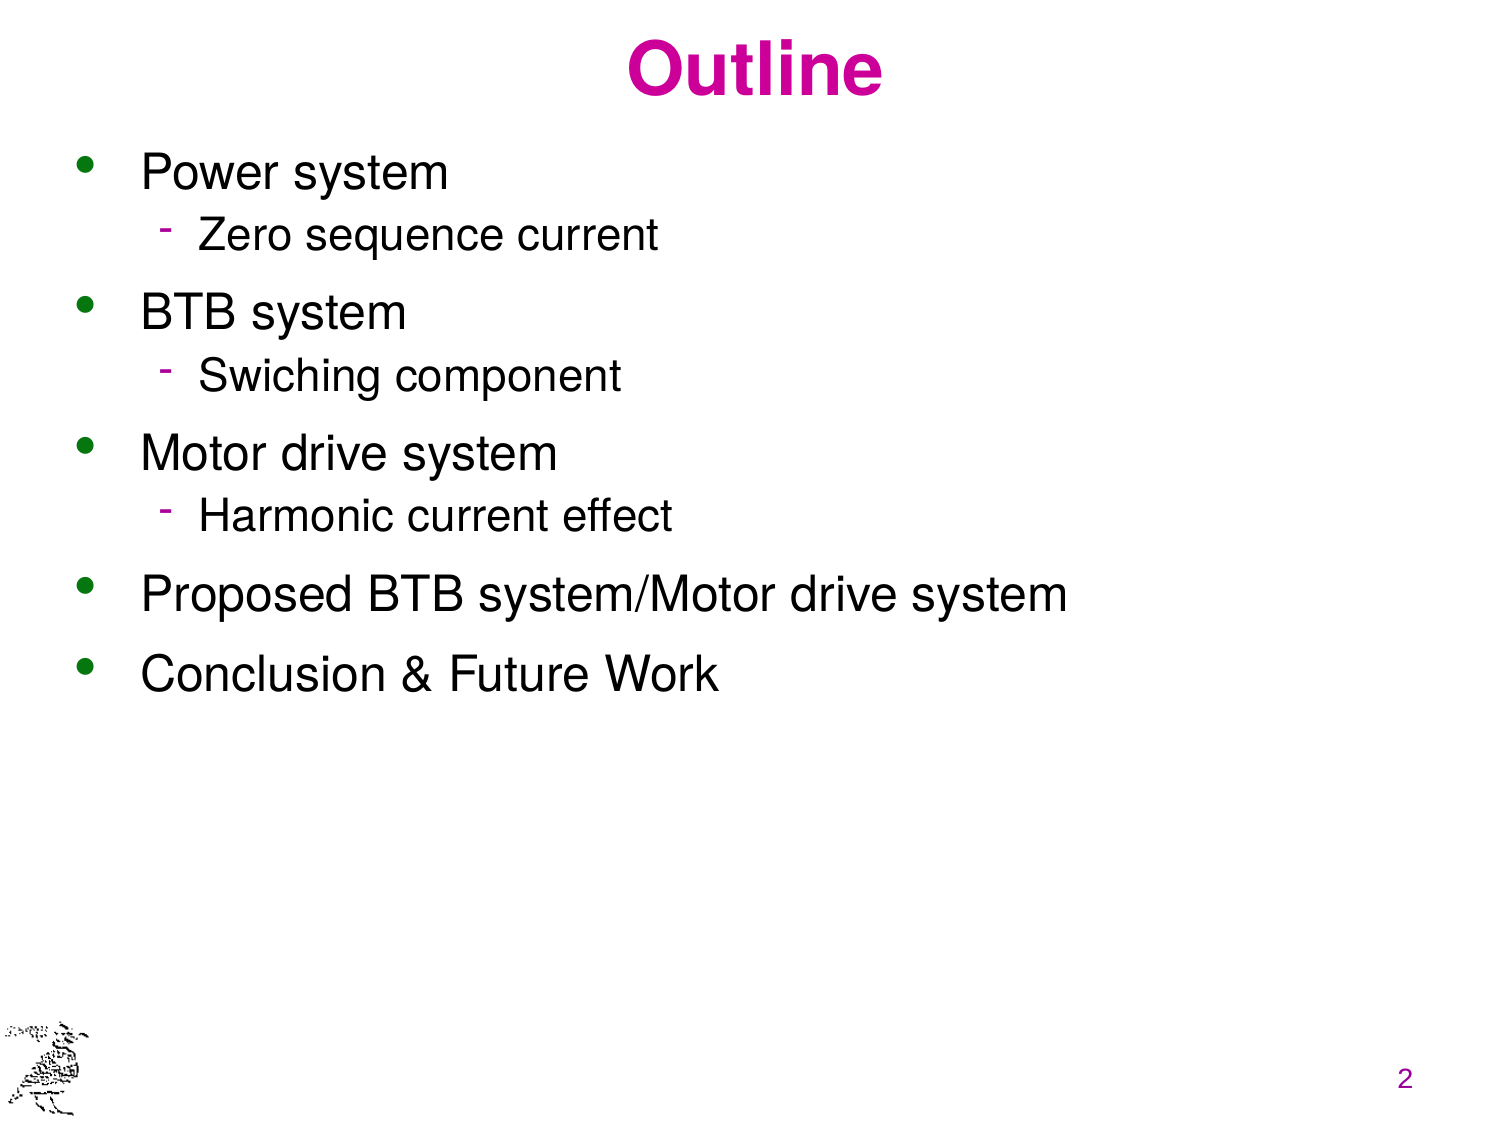

# Outline
Power system
Zero sequence current
BTB system
Swiching component
Motor drive system
Harmonic current effect
Proposed BTB system/Motor drive system
Conclusion & Future Work
2